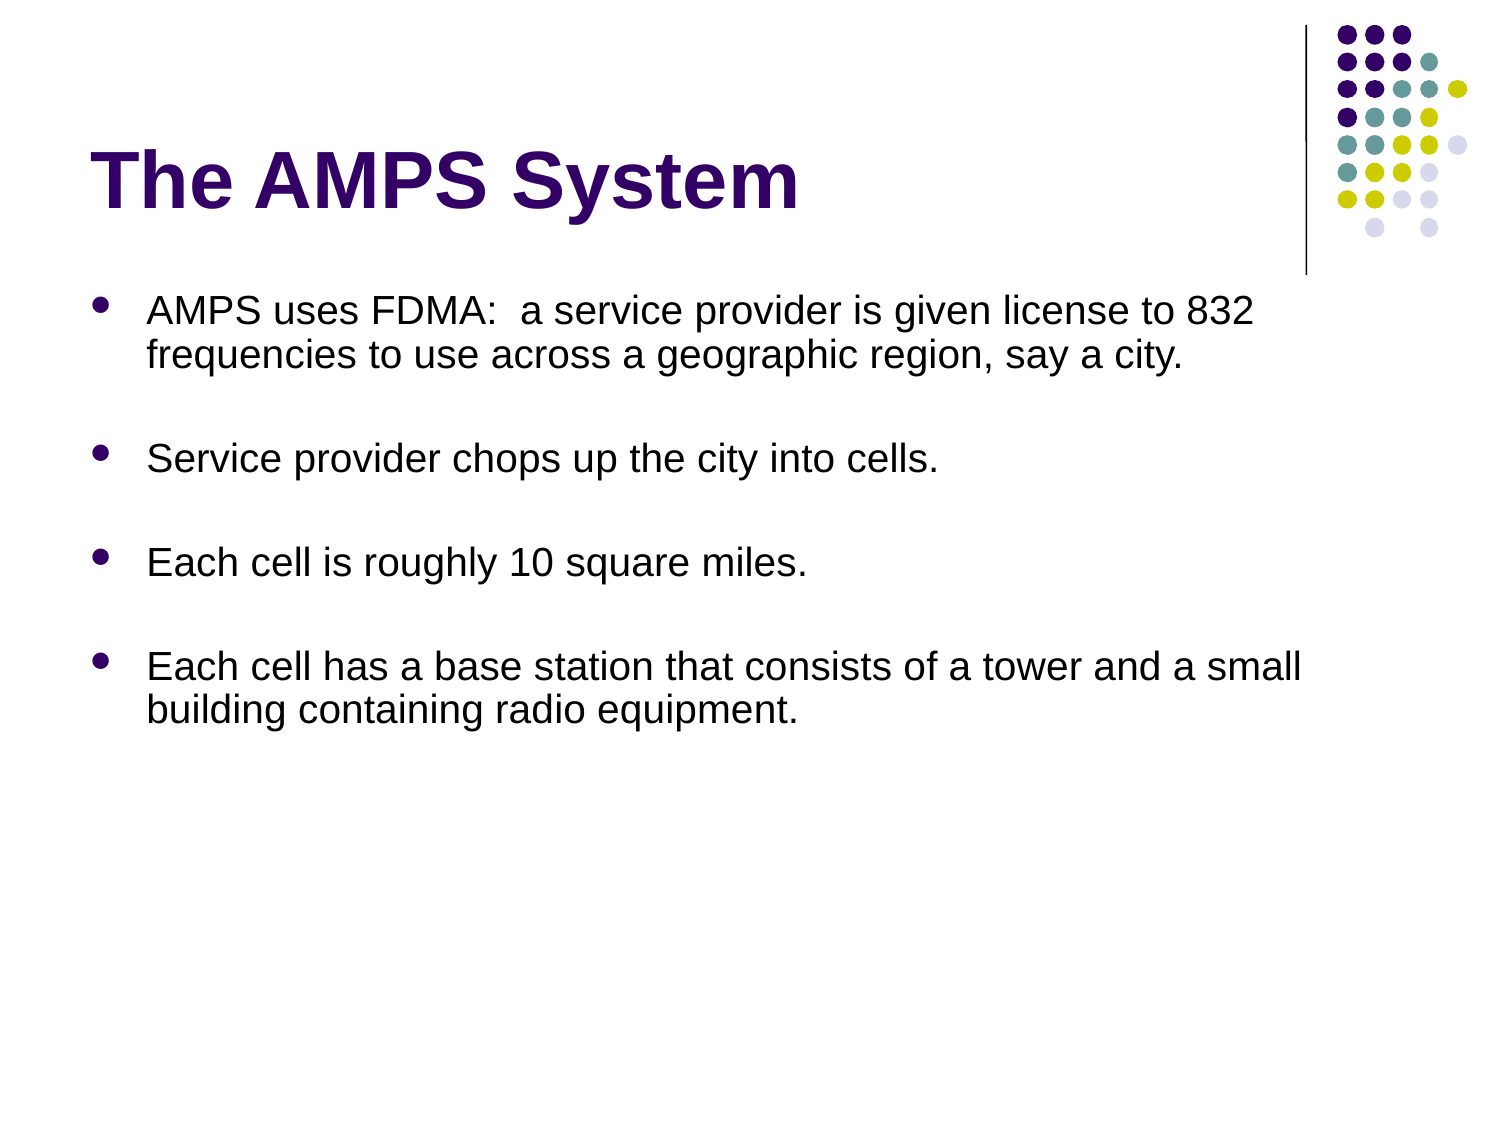

# The AMPS System
AMPS uses FDMA:  a service provider is given license to 832 frequencies to use across a geographic region, say a city.

Service provider chops up the city into cells.

Each cell is roughly 10 square miles.

Each cell has a base station that consists of a tower and a small building containing radio equipment.